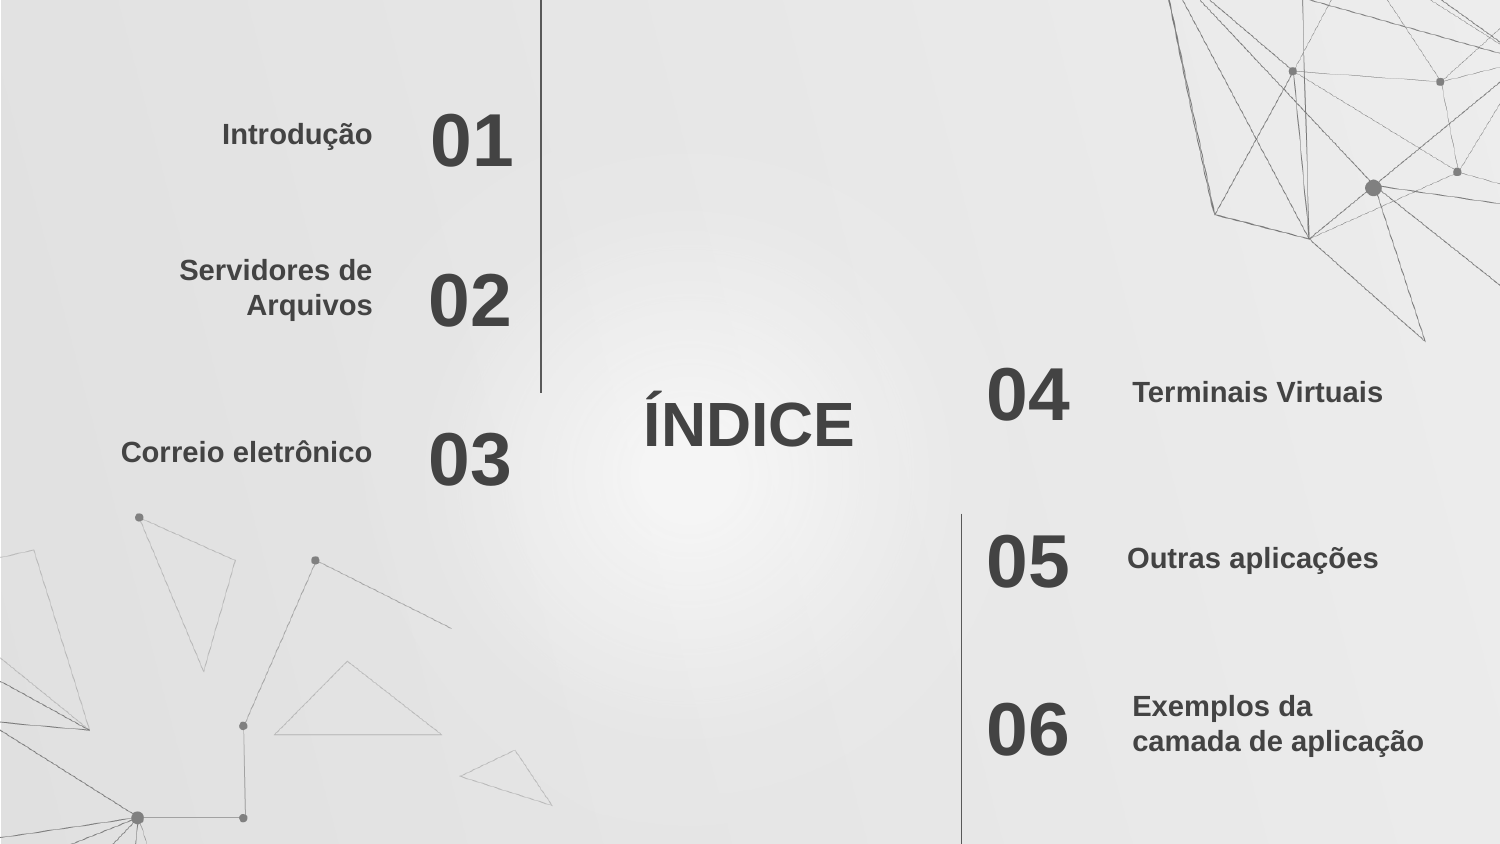

Introdução
01
Servidores de Arquivos
02
Terminais Virtuais
04
# ÍNDICE
Correio eletrônico
03
Outras aplicações
05

Exemplos da camada de aplicação
06